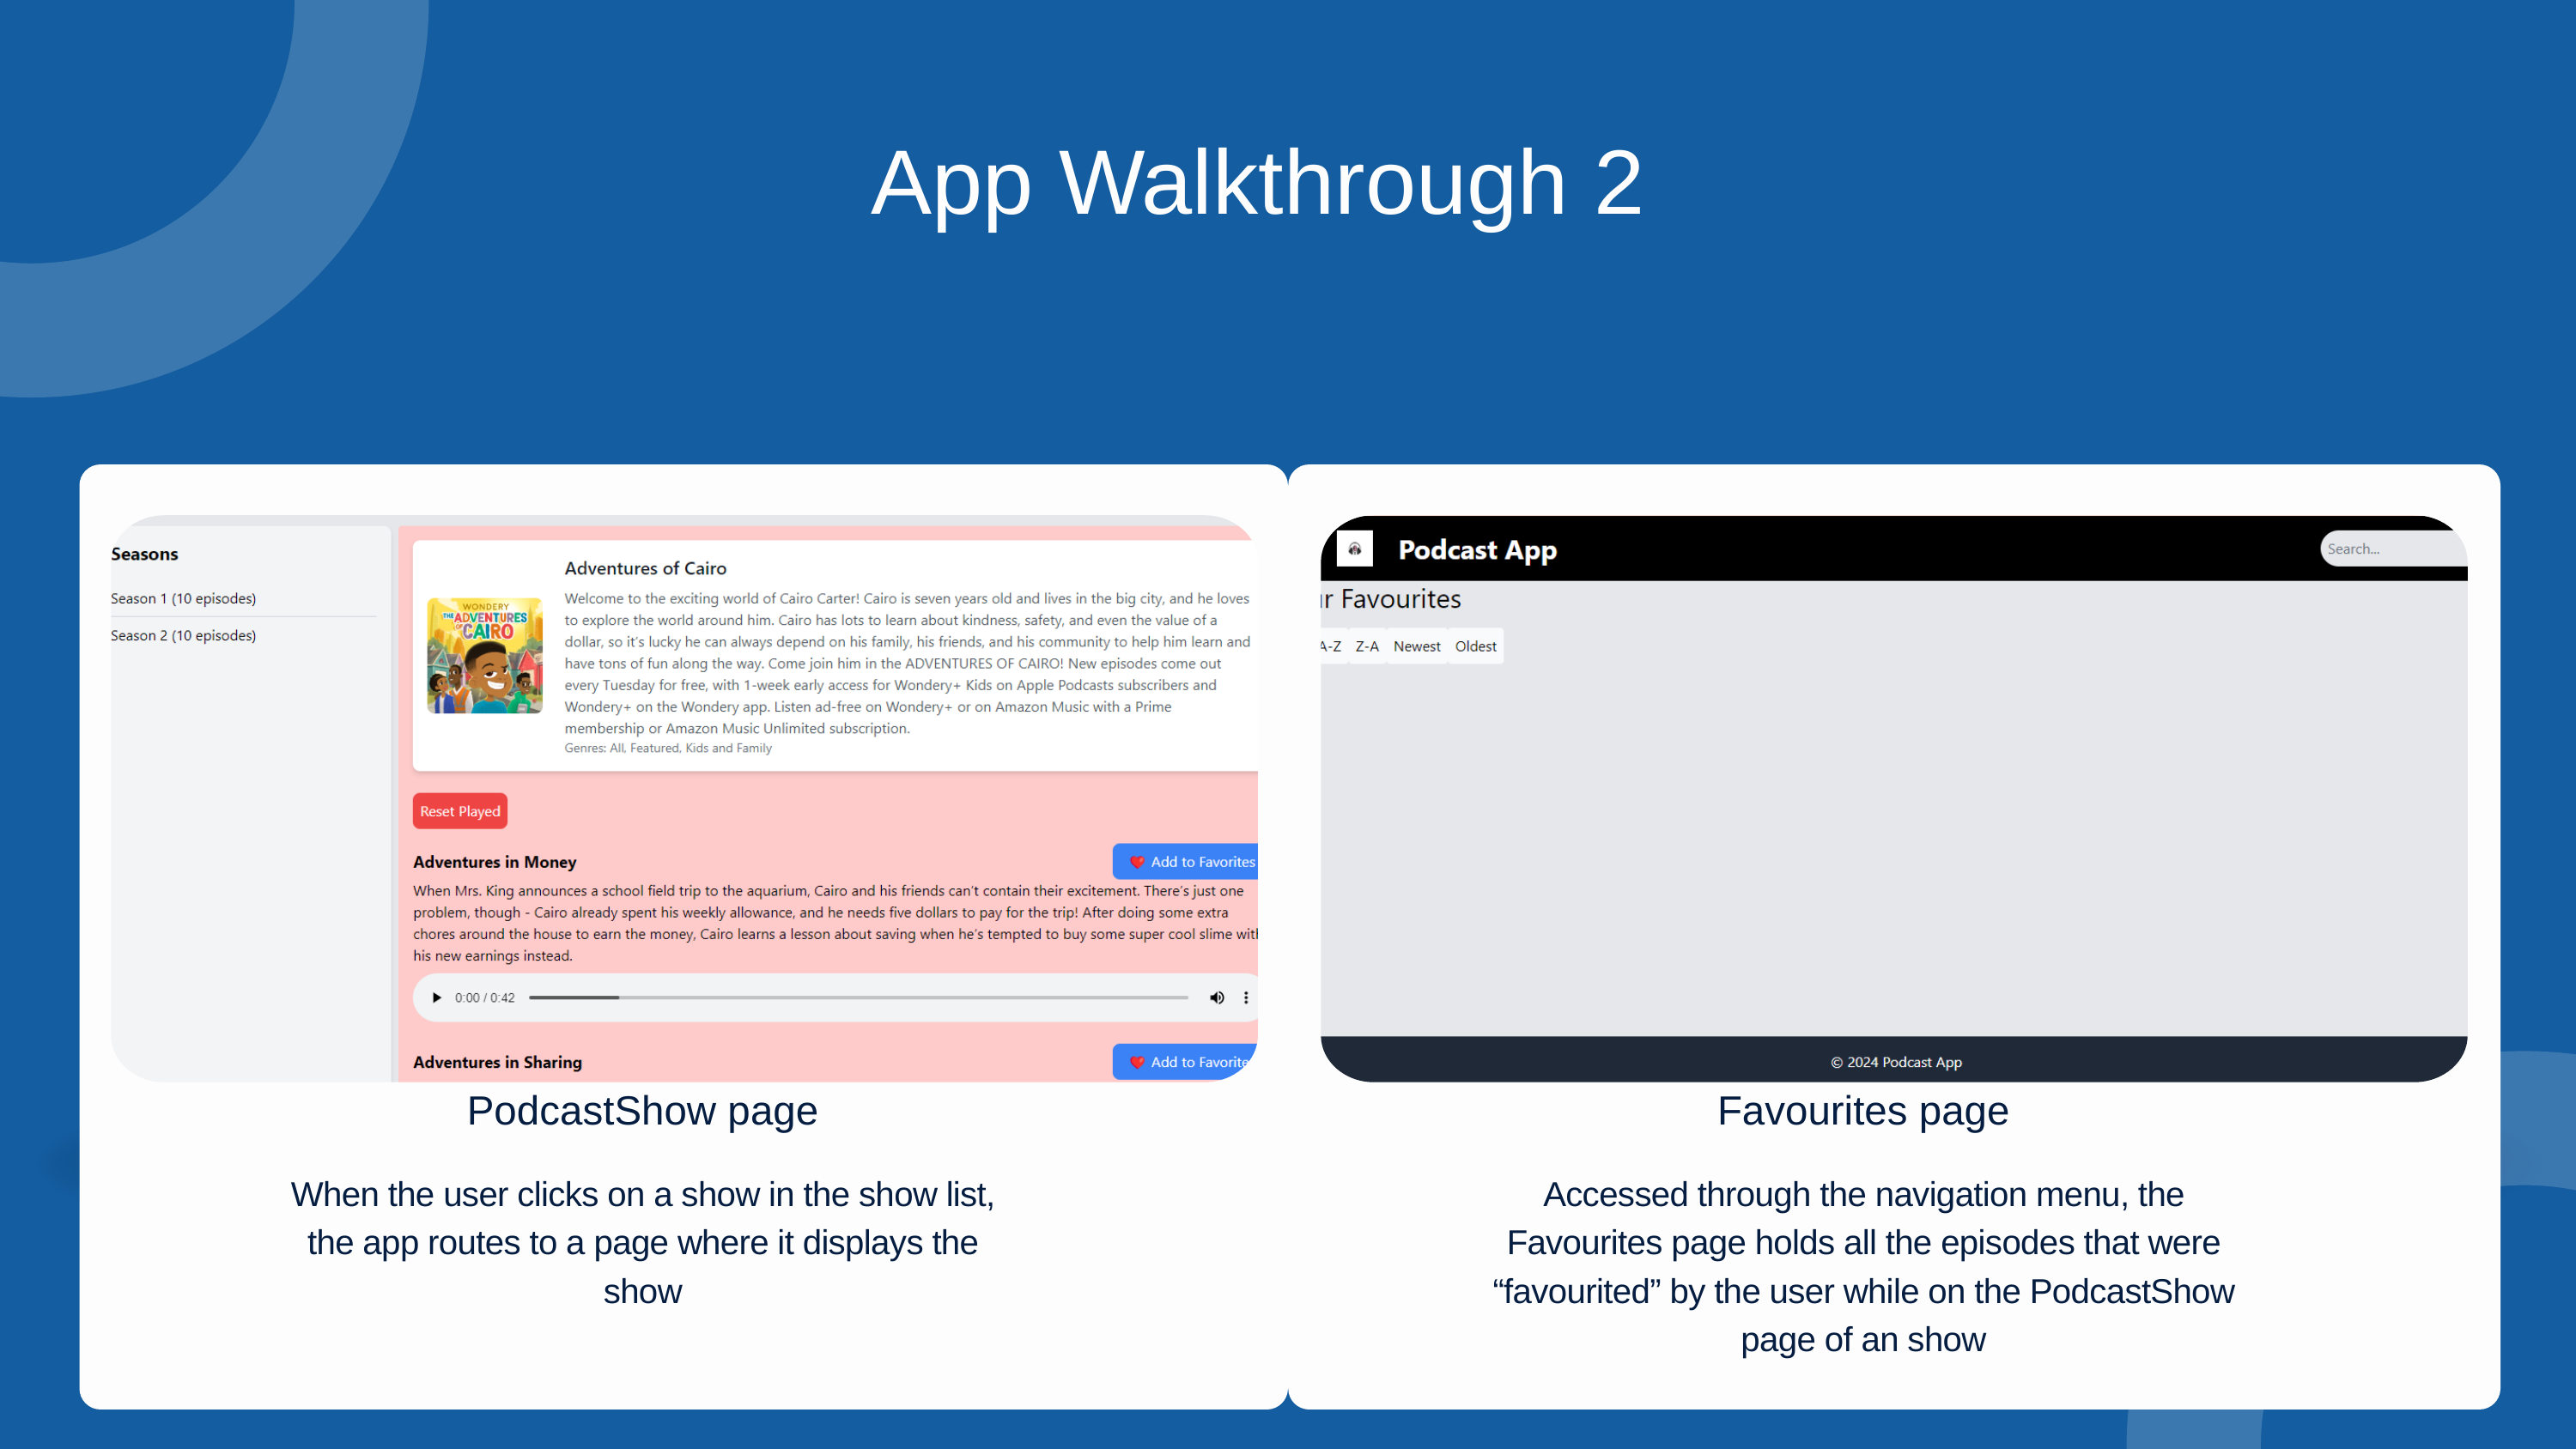

App Walkthrough 2

PodcastShow page
Favourites page

When the user clicks on a show in the show list, the app routes to a page where it displays the show
Accessed through the navigation menu, the Favourites page holds all the episodes that were “favourited” by the user while on the PodcastShow page of an show